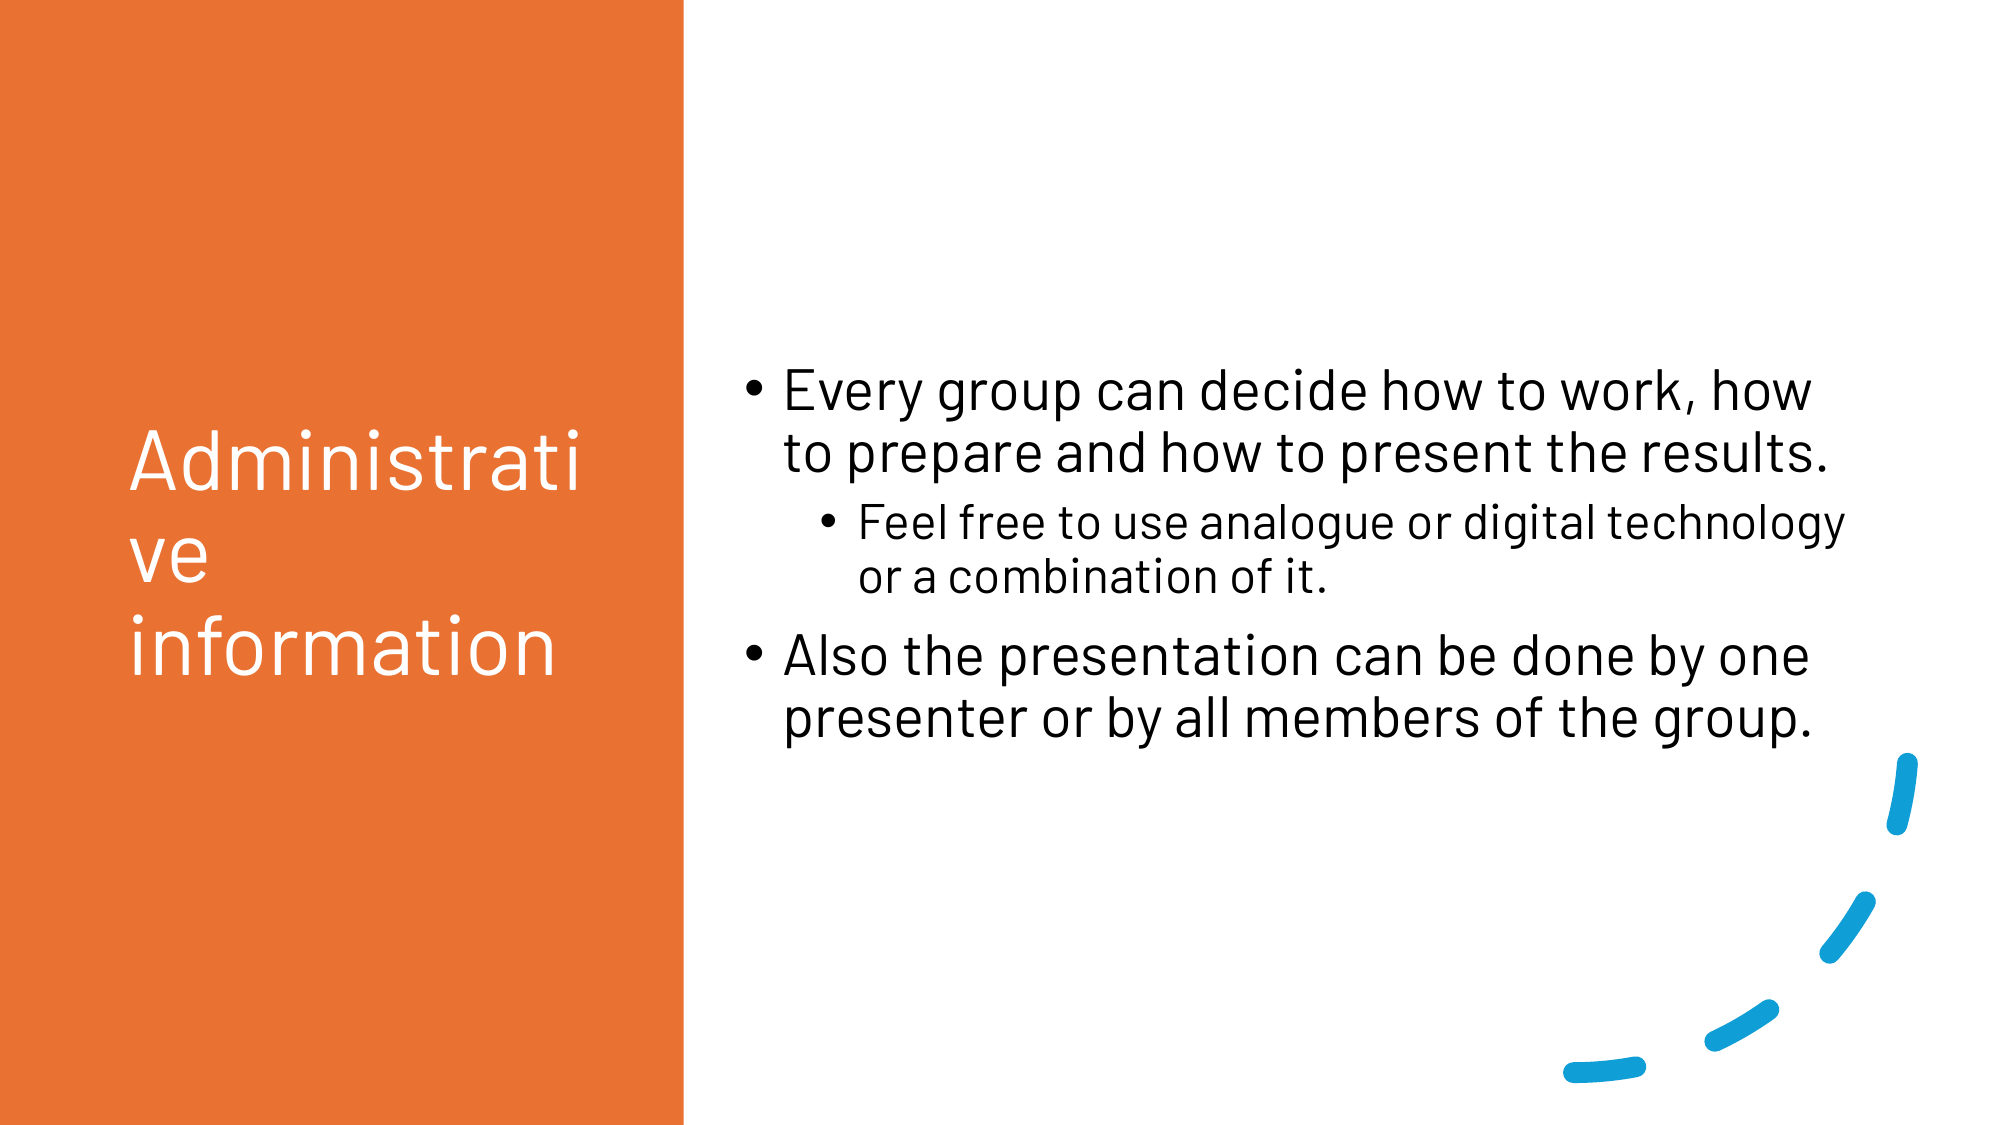

# Administrative information
Every group can decide how to work, how to prepare and how to present the results.
Feel free to use analogue or digital technology or a combination of it.
Also the presentation can be done by one presenter or by all members of the group.